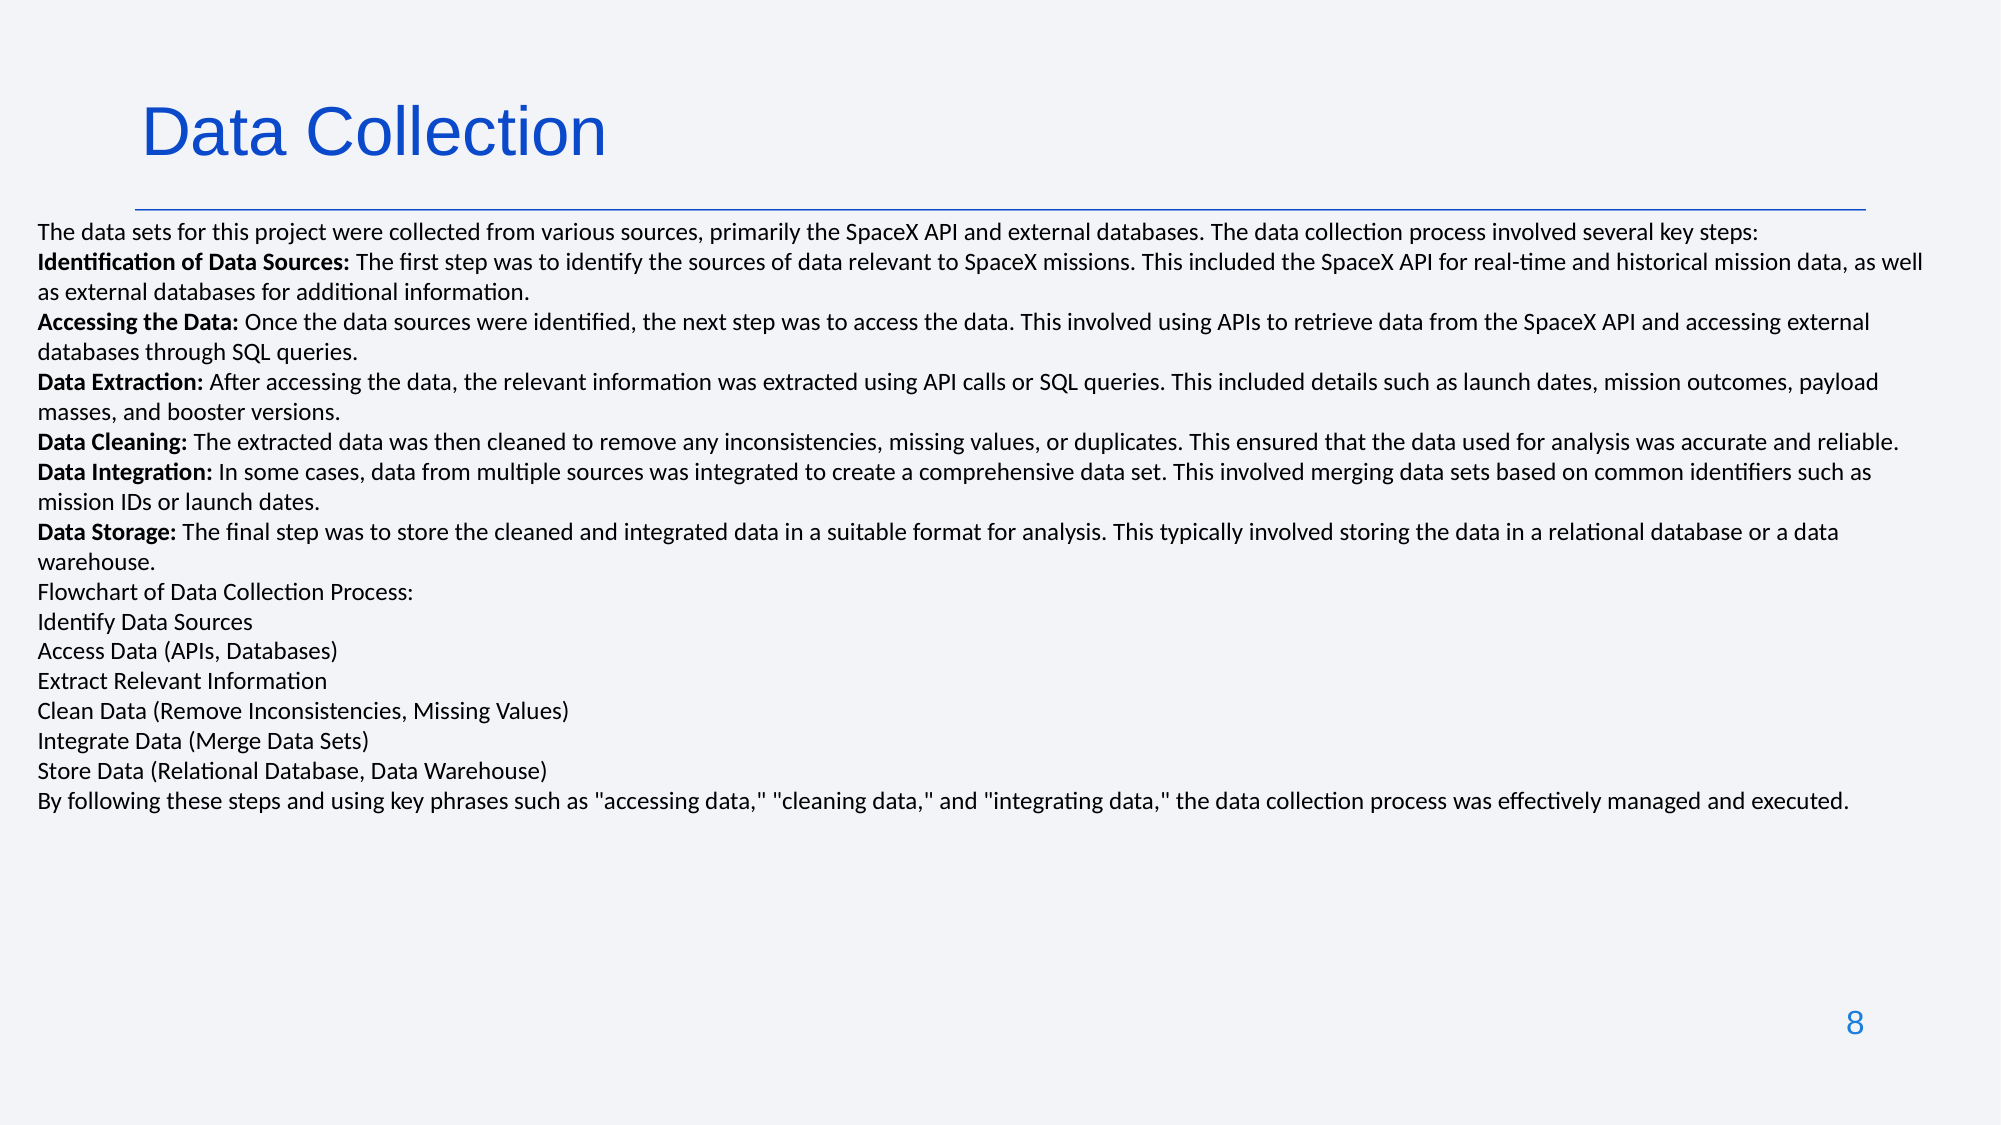

Data Collection
The data sets for this project were collected from various sources, primarily the SpaceX API and external databases. The data collection process involved several key steps:
Identification of Data Sources: The first step was to identify the sources of data relevant to SpaceX missions. This included the SpaceX API for real-time and historical mission data, as well as external databases for additional information.
Accessing the Data: Once the data sources were identified, the next step was to access the data. This involved using APIs to retrieve data from the SpaceX API and accessing external databases through SQL queries.
Data Extraction: After accessing the data, the relevant information was extracted using API calls or SQL queries. This included details such as launch dates, mission outcomes, payload masses, and booster versions.
Data Cleaning: The extracted data was then cleaned to remove any inconsistencies, missing values, or duplicates. This ensured that the data used for analysis was accurate and reliable.
Data Integration: In some cases, data from multiple sources was integrated to create a comprehensive data set. This involved merging data sets based on common identifiers such as mission IDs or launch dates.
Data Storage: The final step was to store the cleaned and integrated data in a suitable format for analysis. This typically involved storing the data in a relational database or a data warehouse.
Flowchart of Data Collection Process:
Identify Data Sources
Access Data (APIs, Databases)
Extract Relevant Information
Clean Data (Remove Inconsistencies, Missing Values)
Integrate Data (Merge Data Sets)
Store Data (Relational Database, Data Warehouse)
By following these steps and using key phrases such as "accessing data," "cleaning data," and "integrating data," the data collection process was effectively managed and executed.

8